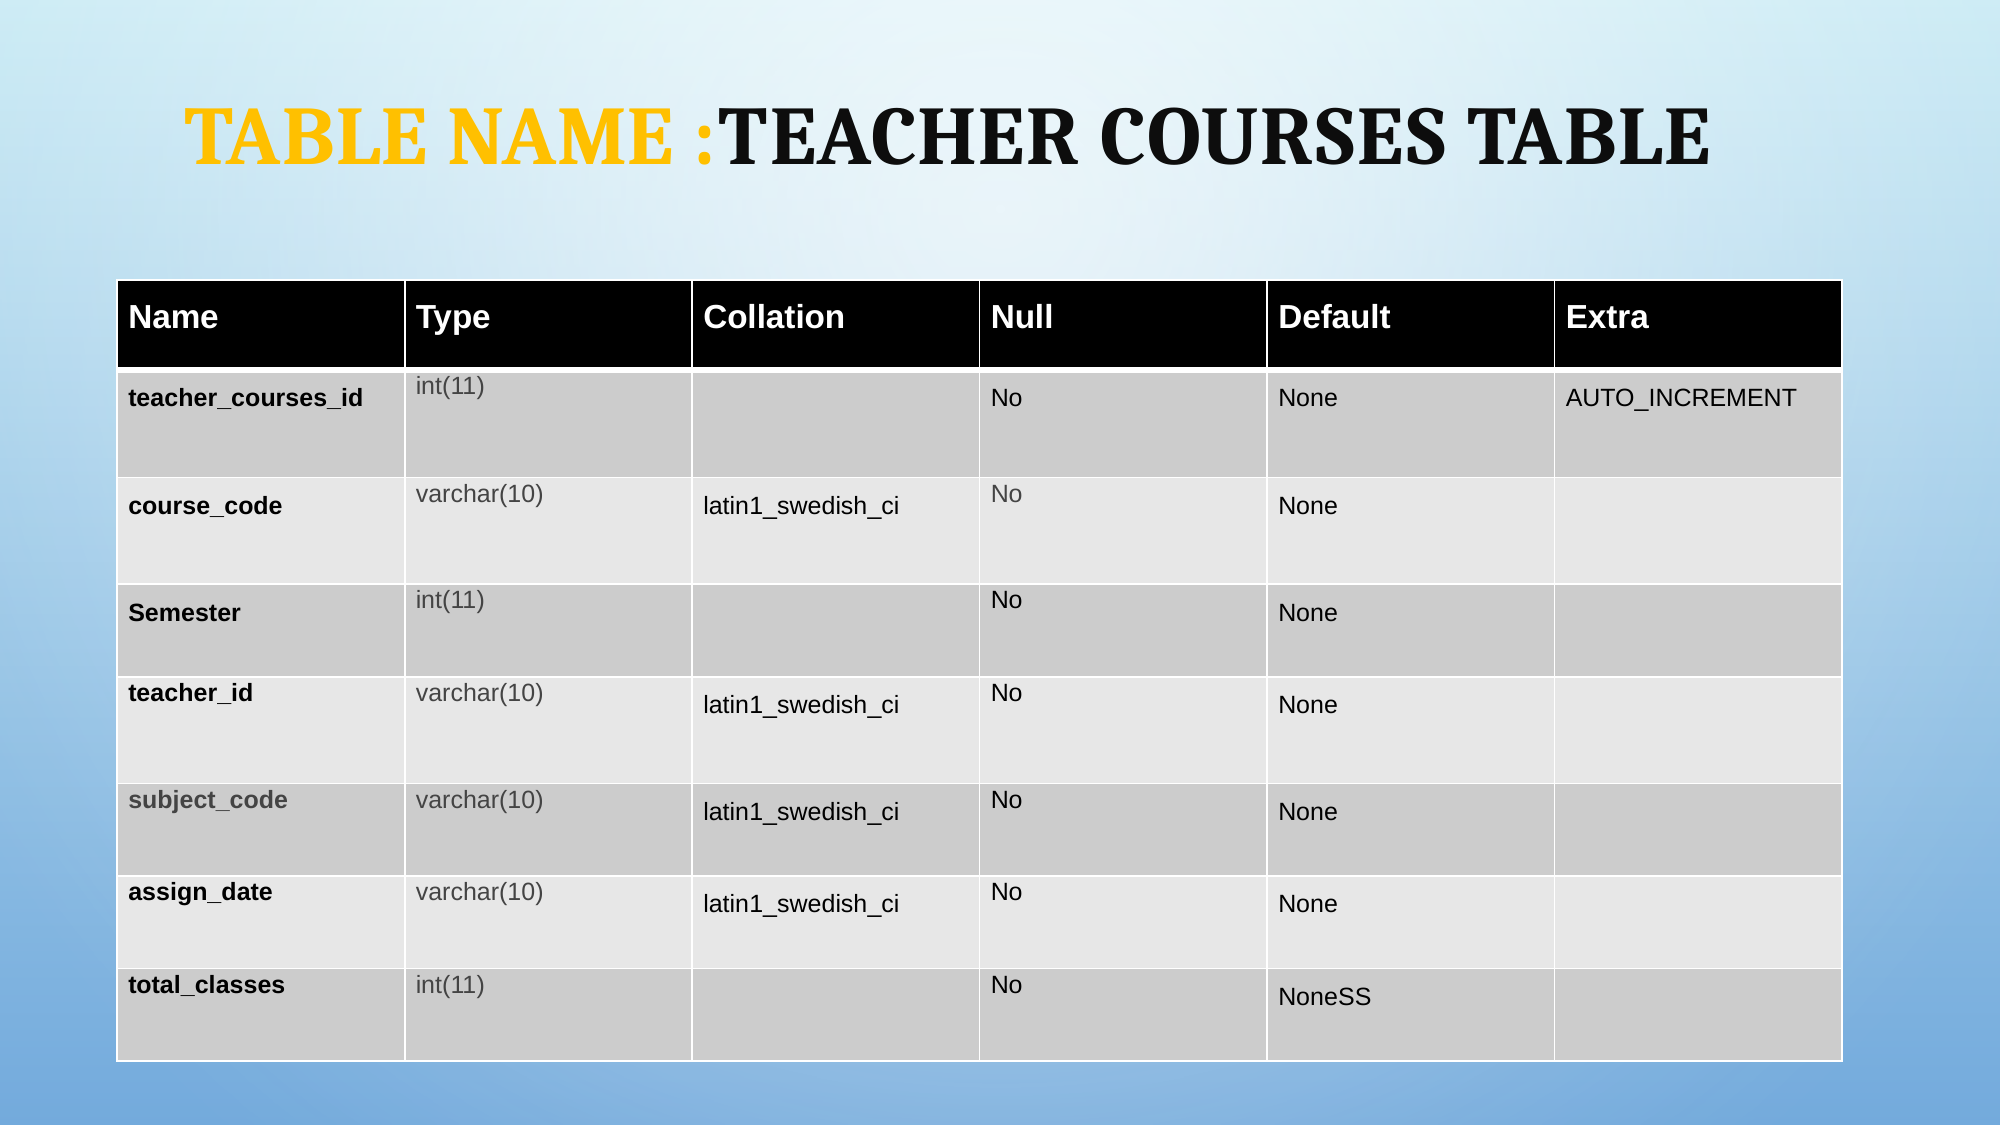

# Table Name :Teacher Courses Table
| Name | Type | Collation | Null | Default | Extra |
| --- | --- | --- | --- | --- | --- |
| teacher\_courses\_id | int(11) |  | No | None | AUTO\_INCREMENT |
| course\_code | varchar(10) | latin1\_swedish\_ci | No | None |  |
| Semester | int(11) |  | No | None |  |
| teacher\_id | varchar(10) | latin1\_swedish\_ci | No | None |  |
| subject\_code | varchar(10) | latin1\_swedish\_ci | No | None |  |
| assign\_date | varchar(10) | latin1\_swedish\_ci | No | None |  |
| total\_classes | int(11) |  | No | NoneSS |  |